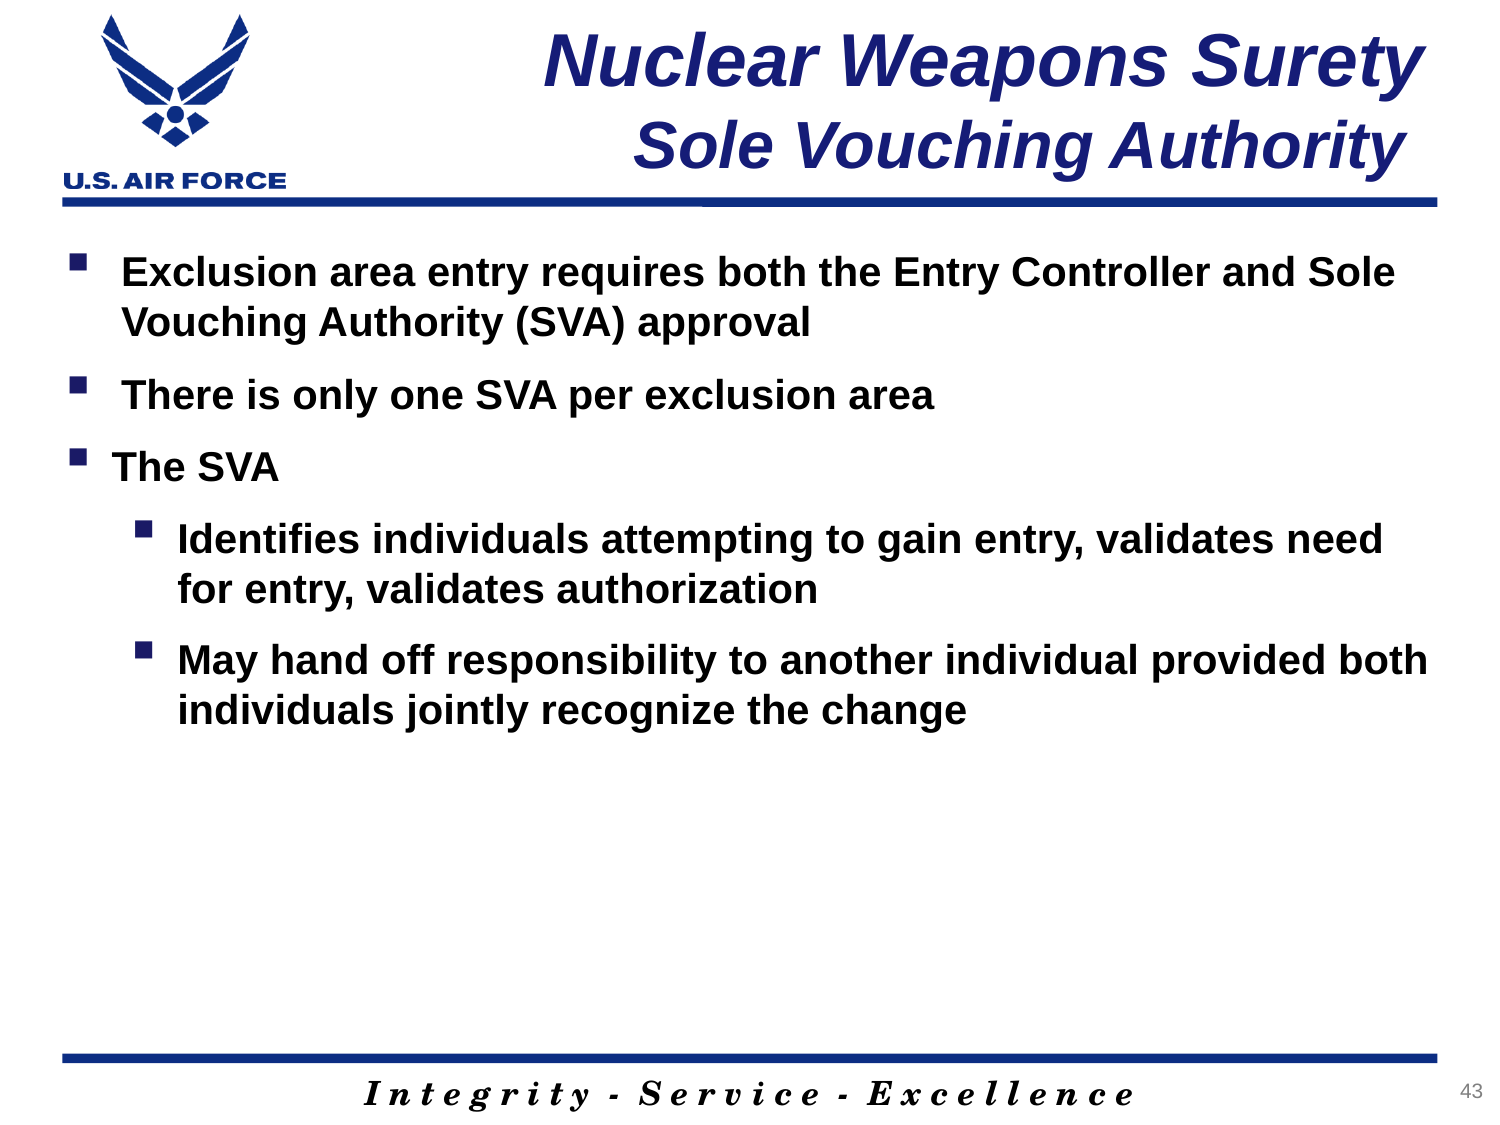

# Nuclear Weapons Surety Sole Vouching Authority
Exclusion area entry requires both the Entry Controller and Sole Vouching Authority (SVA) approval

There is only one SVA per exclusion area

The SVA

Identifies individuals attempting to gain entry, validates need for entry, validates authorization

May hand off responsibility to another individual provided both individuals jointly recognize the change

43